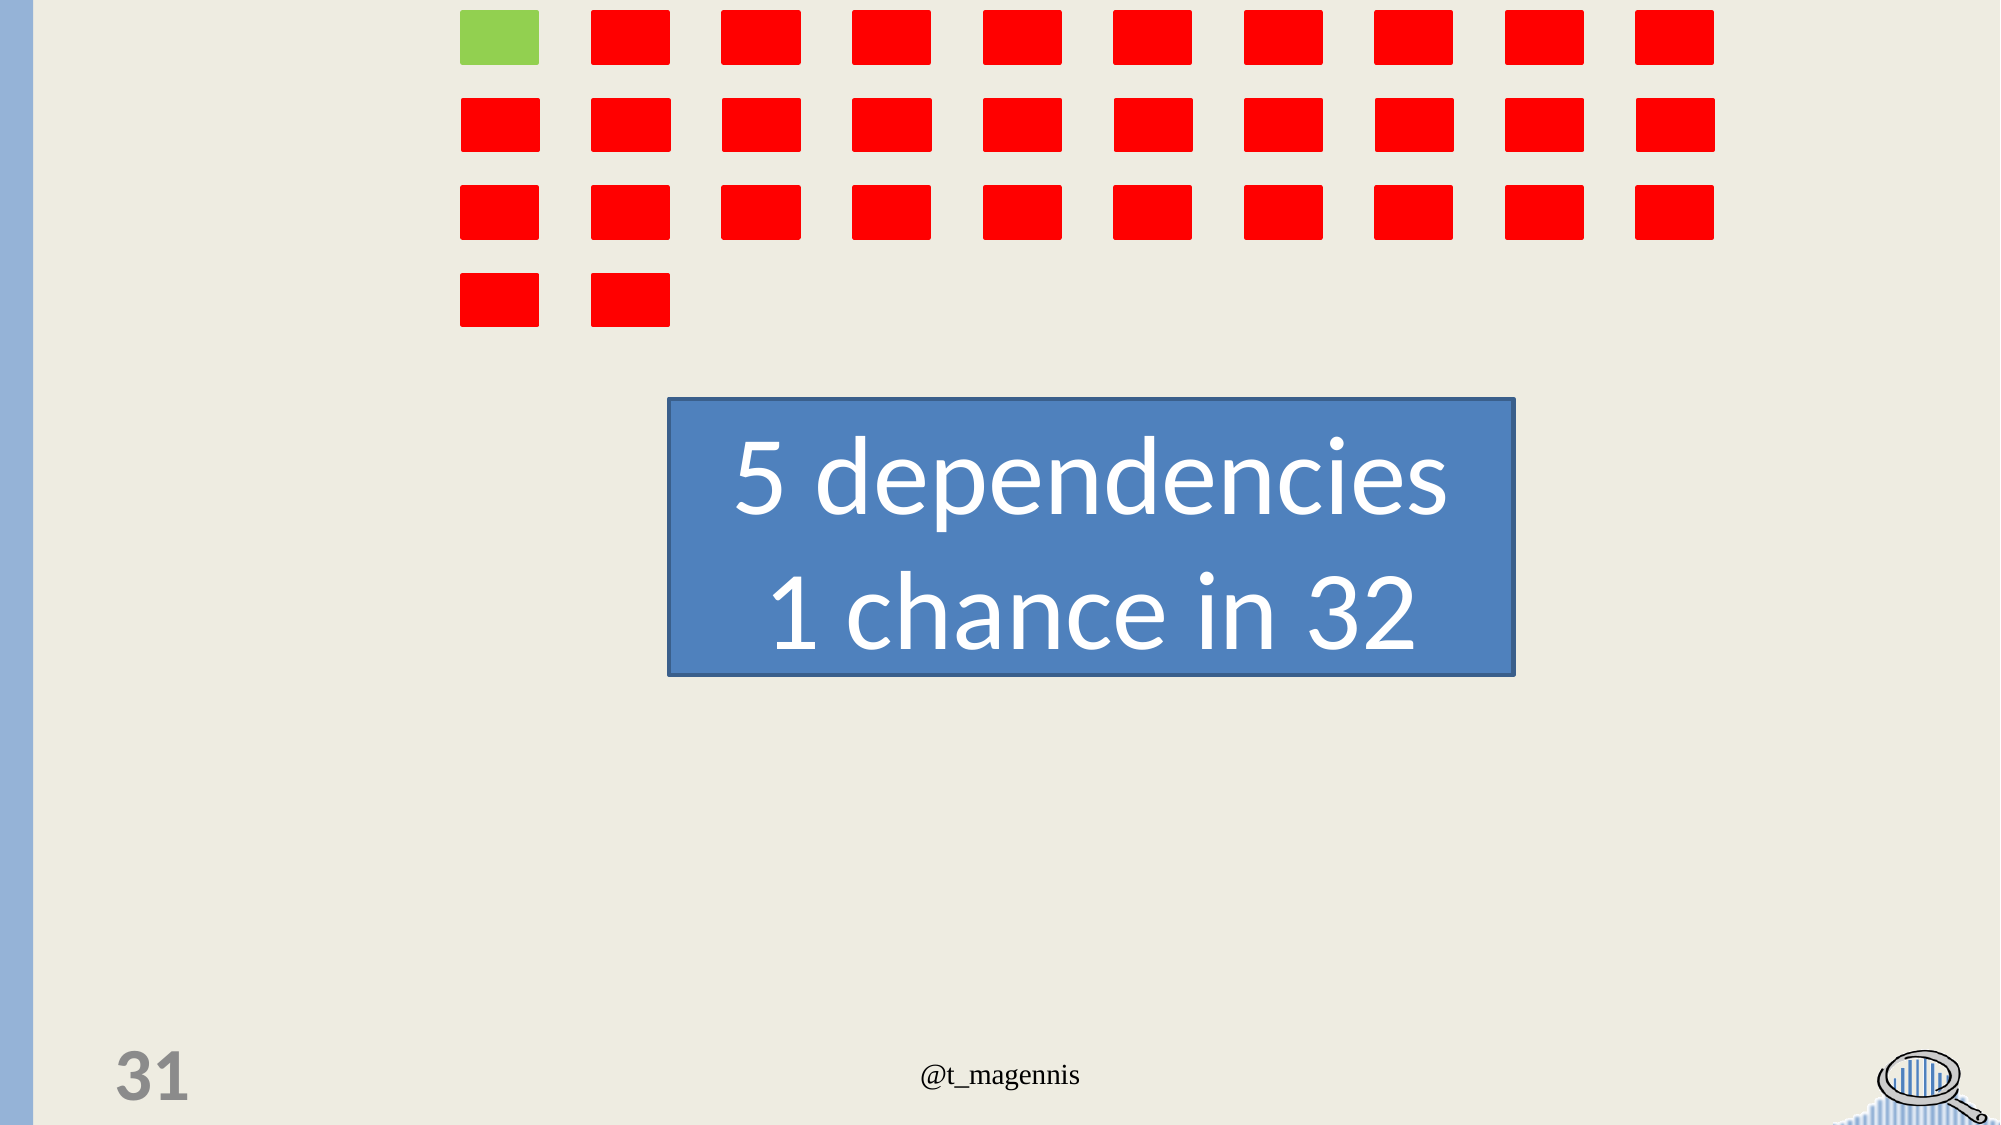

5 dependencies
1 chance in 32
31
@t_magennis